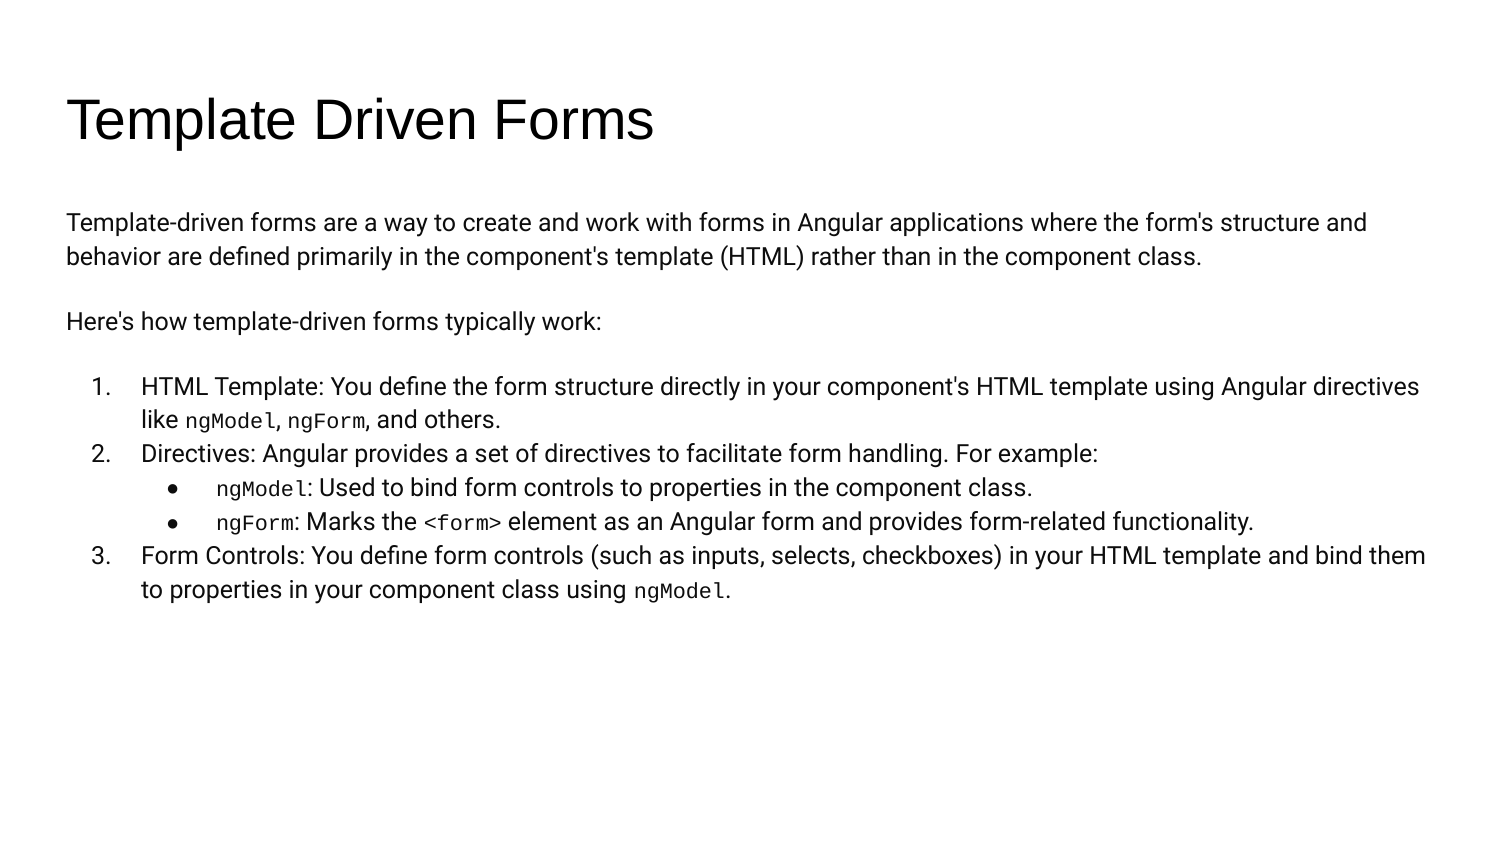

# Template Driven Forms
Template-driven forms are a way to create and work with forms in Angular applications where the form's structure and behavior are defined primarily in the component's template (HTML) rather than in the component class.
Here's how template-driven forms typically work:
HTML Template: You define the form structure directly in your component's HTML template using Angular directives like ngModel, ngForm, and others.
Directives: Angular provides a set of directives to facilitate form handling. For example:
ngModel: Used to bind form controls to properties in the component class.
ngForm: Marks the <form> element as an Angular form and provides form-related functionality.
Form Controls: You define form controls (such as inputs, selects, checkboxes) in your HTML template and bind them to properties in your component class using ngModel.